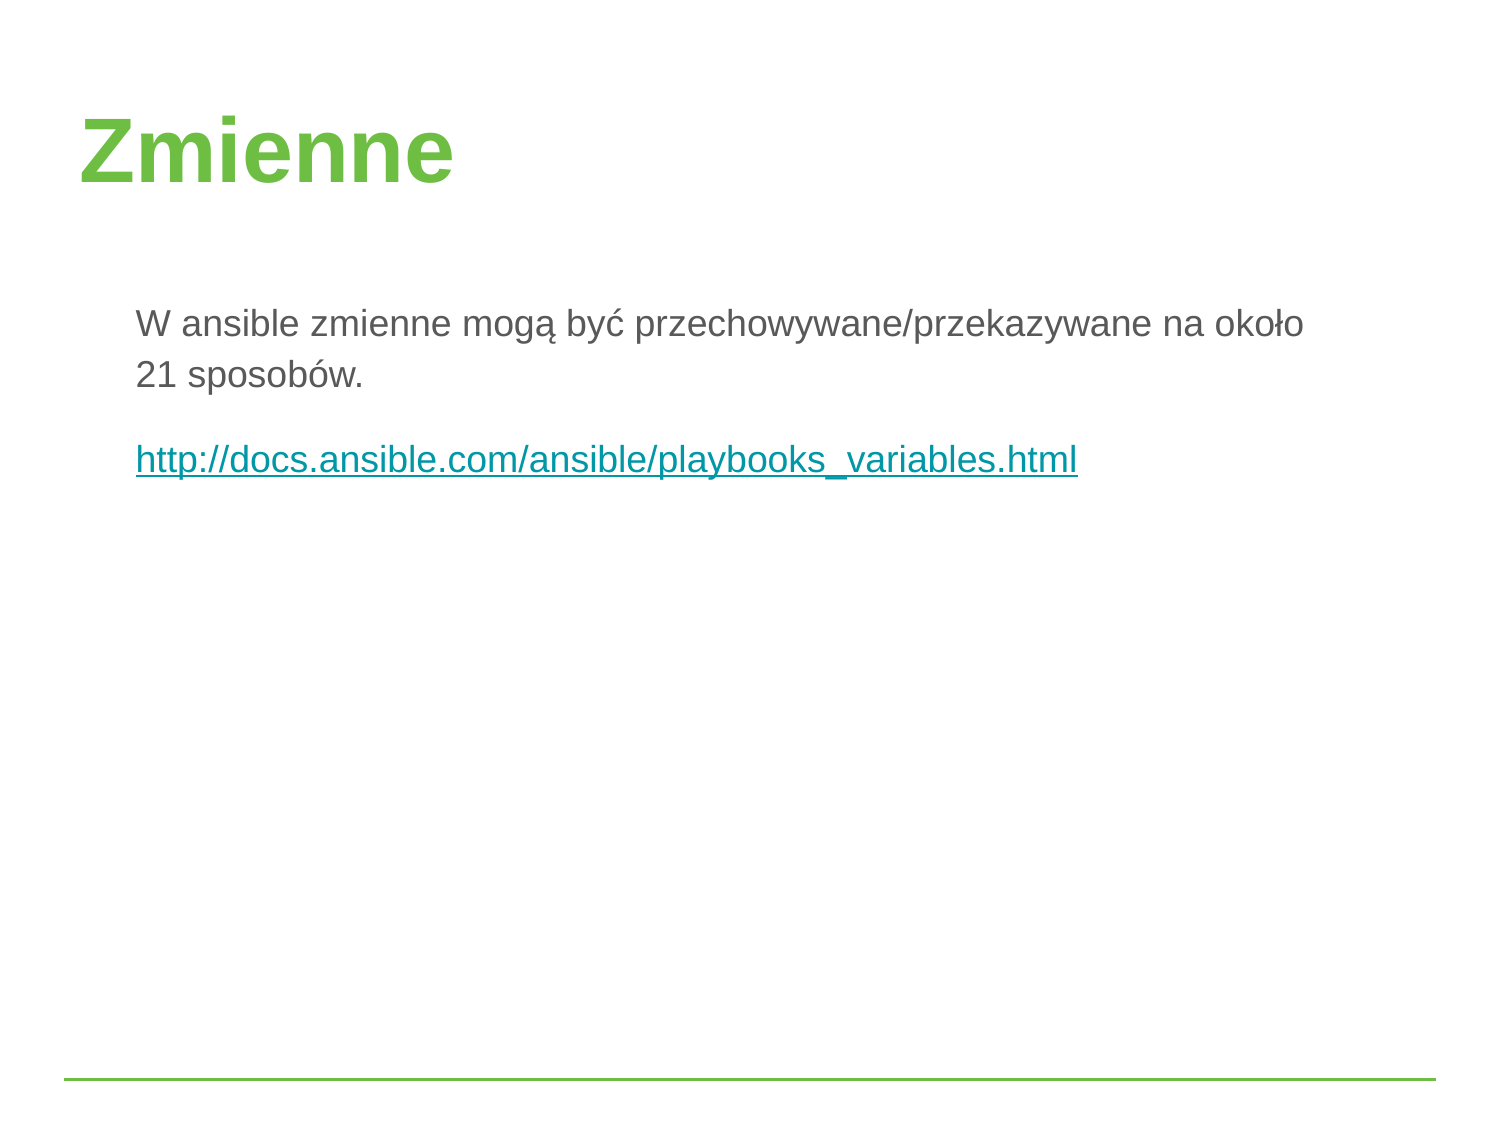

Zmienne
W ansible zmienne mogą być przechowywane/przekazywane na około
21 sposobów.
http://docs.ansible.com/ansible/playbooks_variables.html